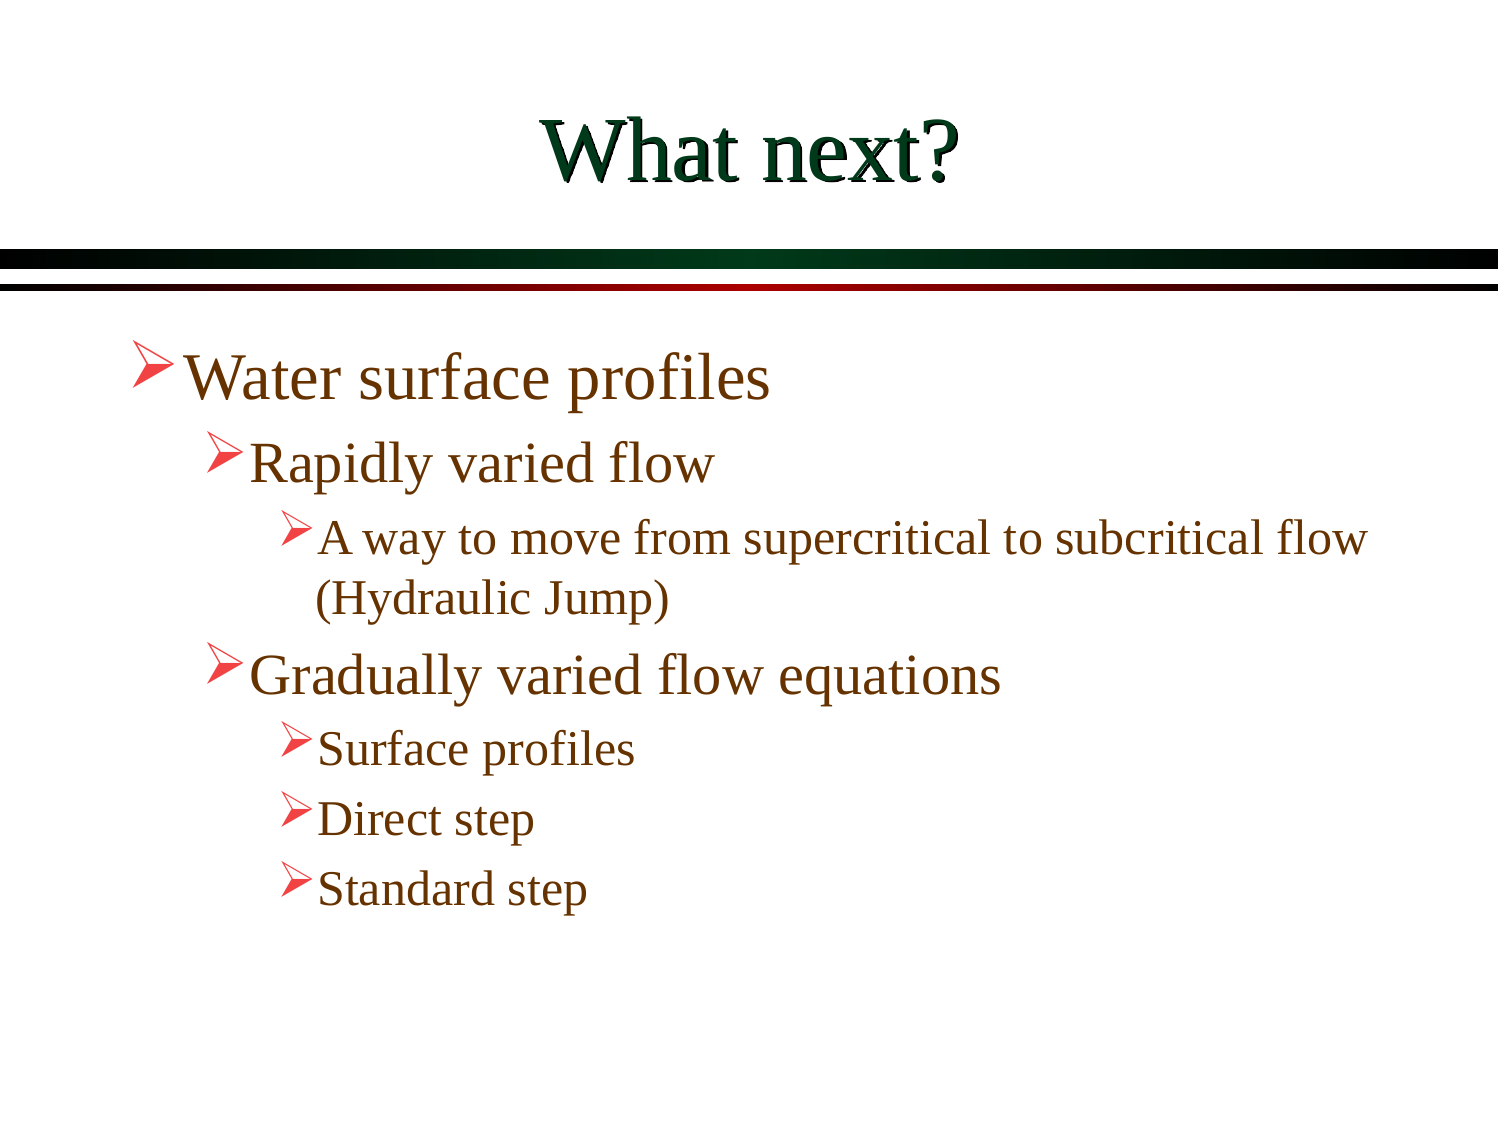

# What next?
Water surface profiles
Rapidly varied flow
A way to move from supercritical to subcritical flow (Hydraulic Jump)
Gradually varied flow equations
Surface profiles
Direct step
Standard step